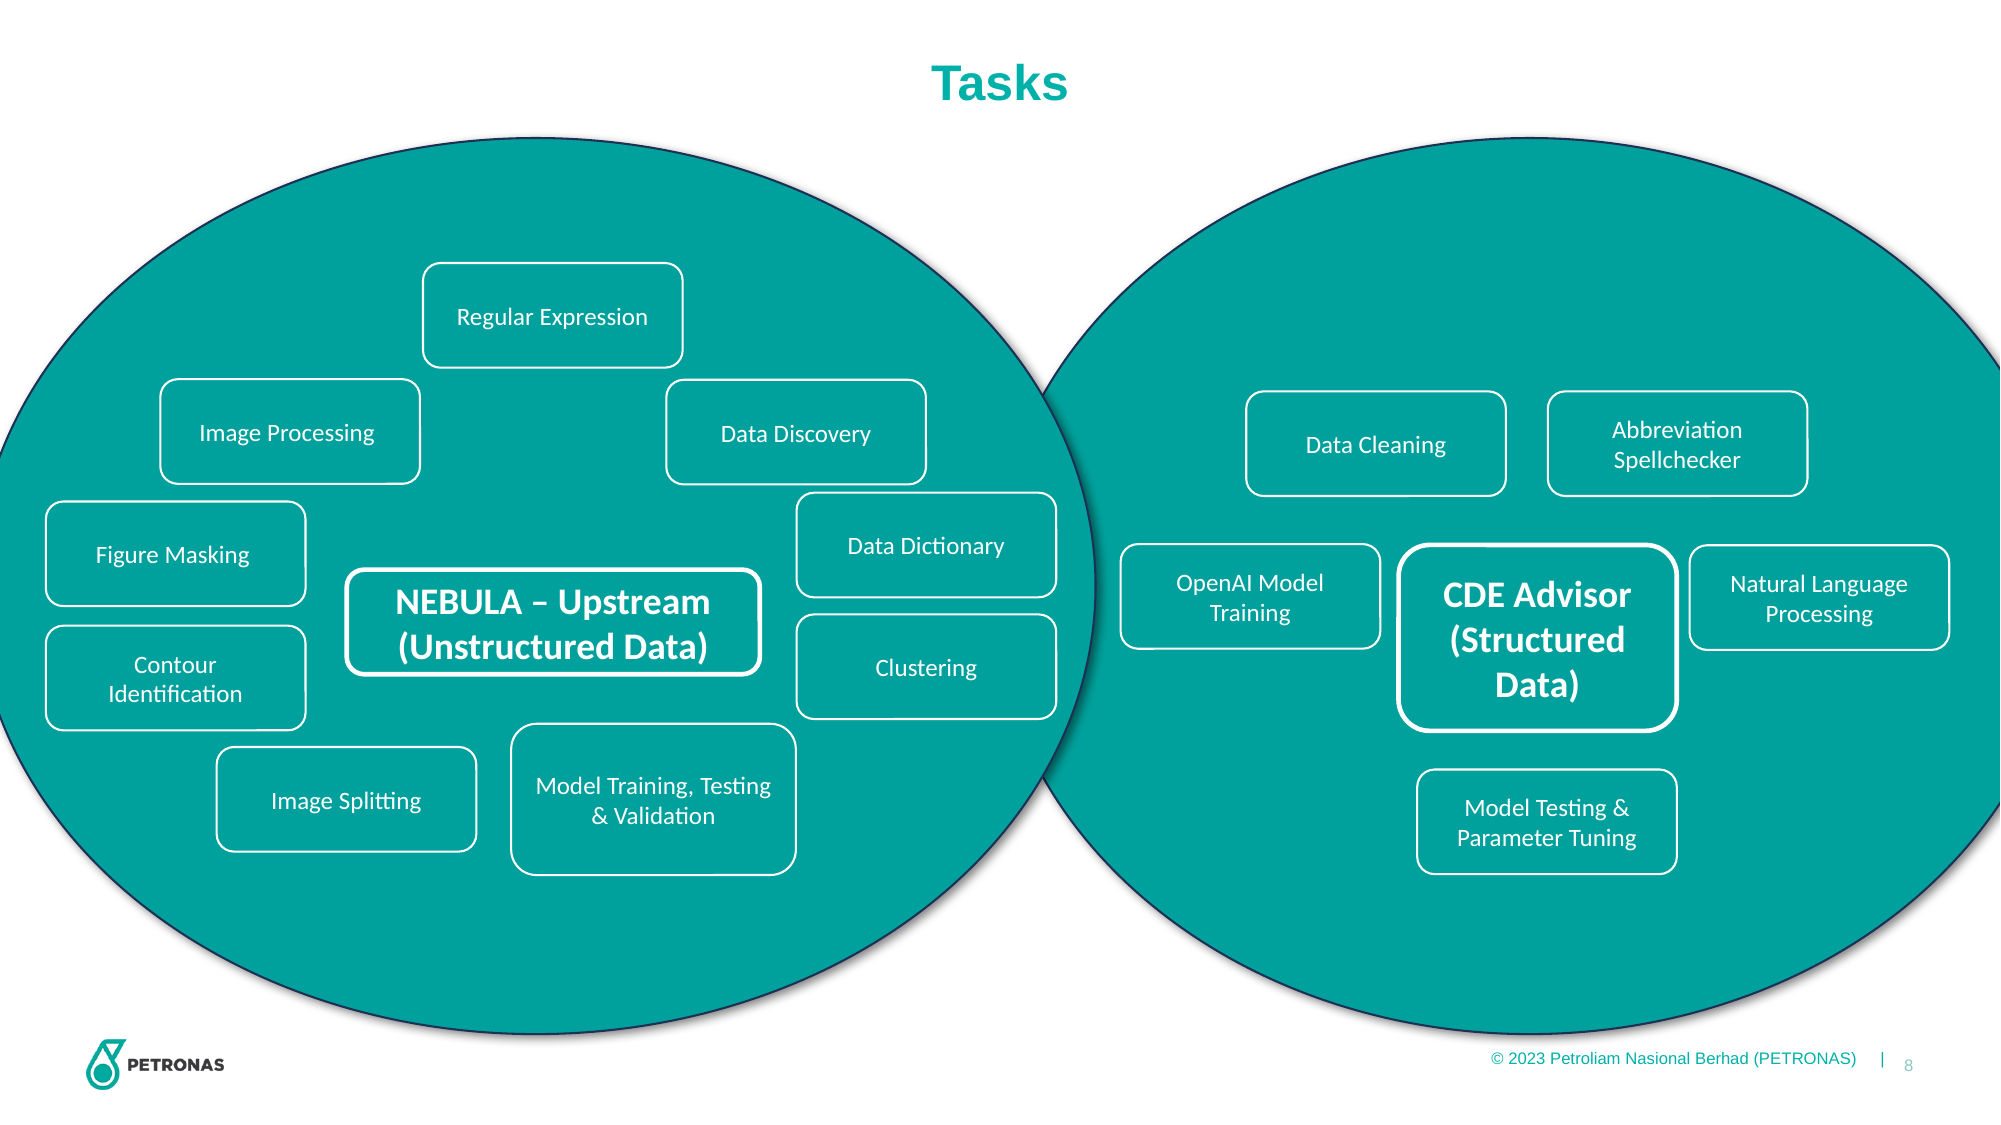

# Tasks

Regular Expression
Image Processing
Data Discovery
Data Cleaning
Abbreviation Spellchecker
Data Dictionary
Figure Masking
OpenAI Model Training
CDE Advisor
(Structured Data)
Natural Language Processing
NEBULA – Upstream (Unstructured Data)
Clustering
Contour Identification
Model Training, Testing & Validation
Image Splitting
Model Testing & Parameter Tuning
8